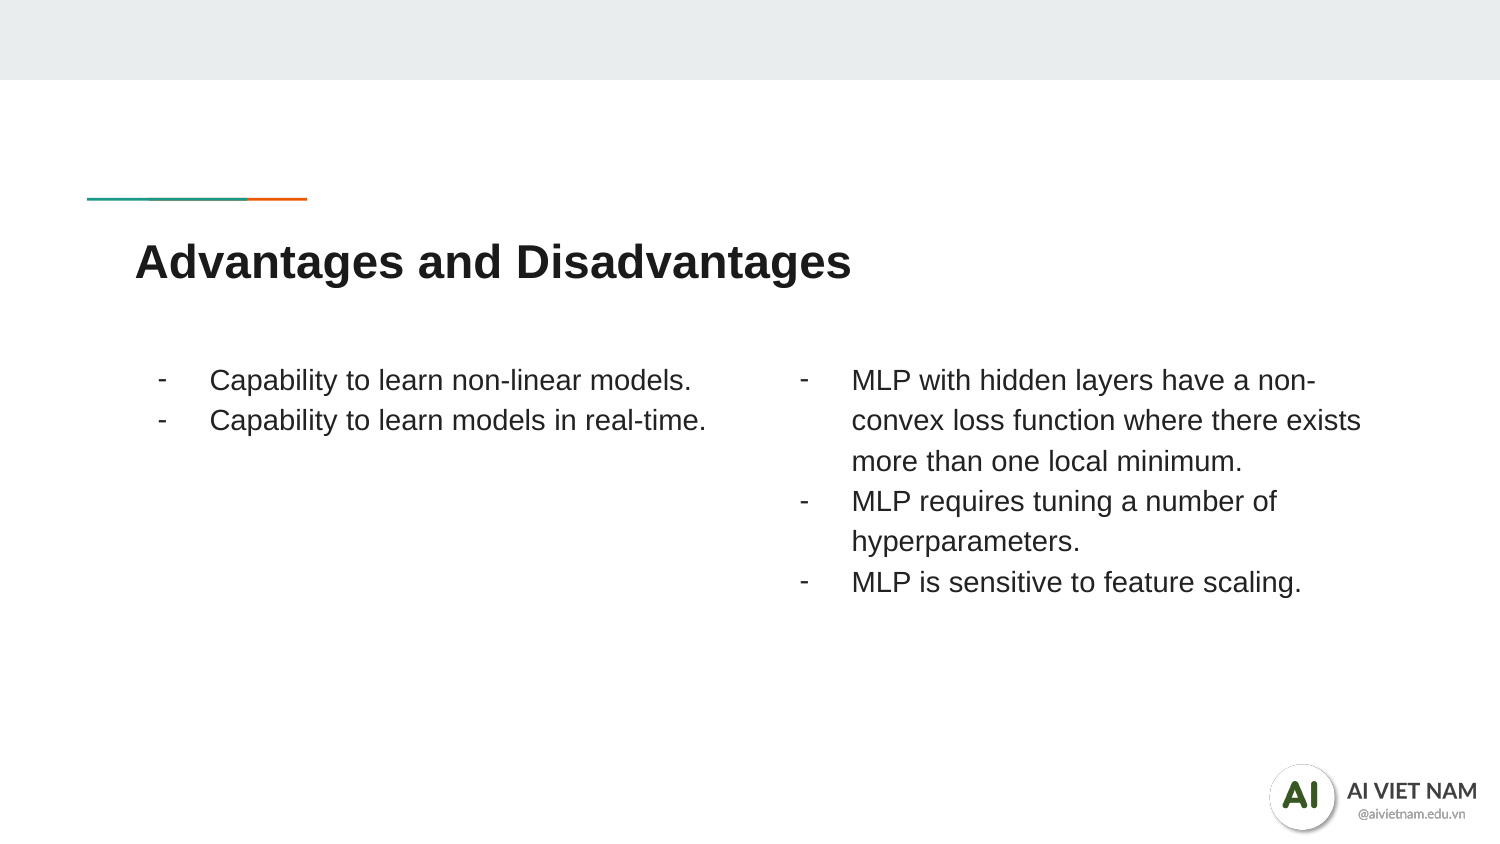

# Advantages and Disadvantages
Capability to learn non-linear models.
Capability to learn models in real-time.

MLP with hidden layers have a non-convex loss function where there exists more than one local minimum.
MLP requires tuning a number of hyperparameters.
MLP is sensitive to feature scaling.